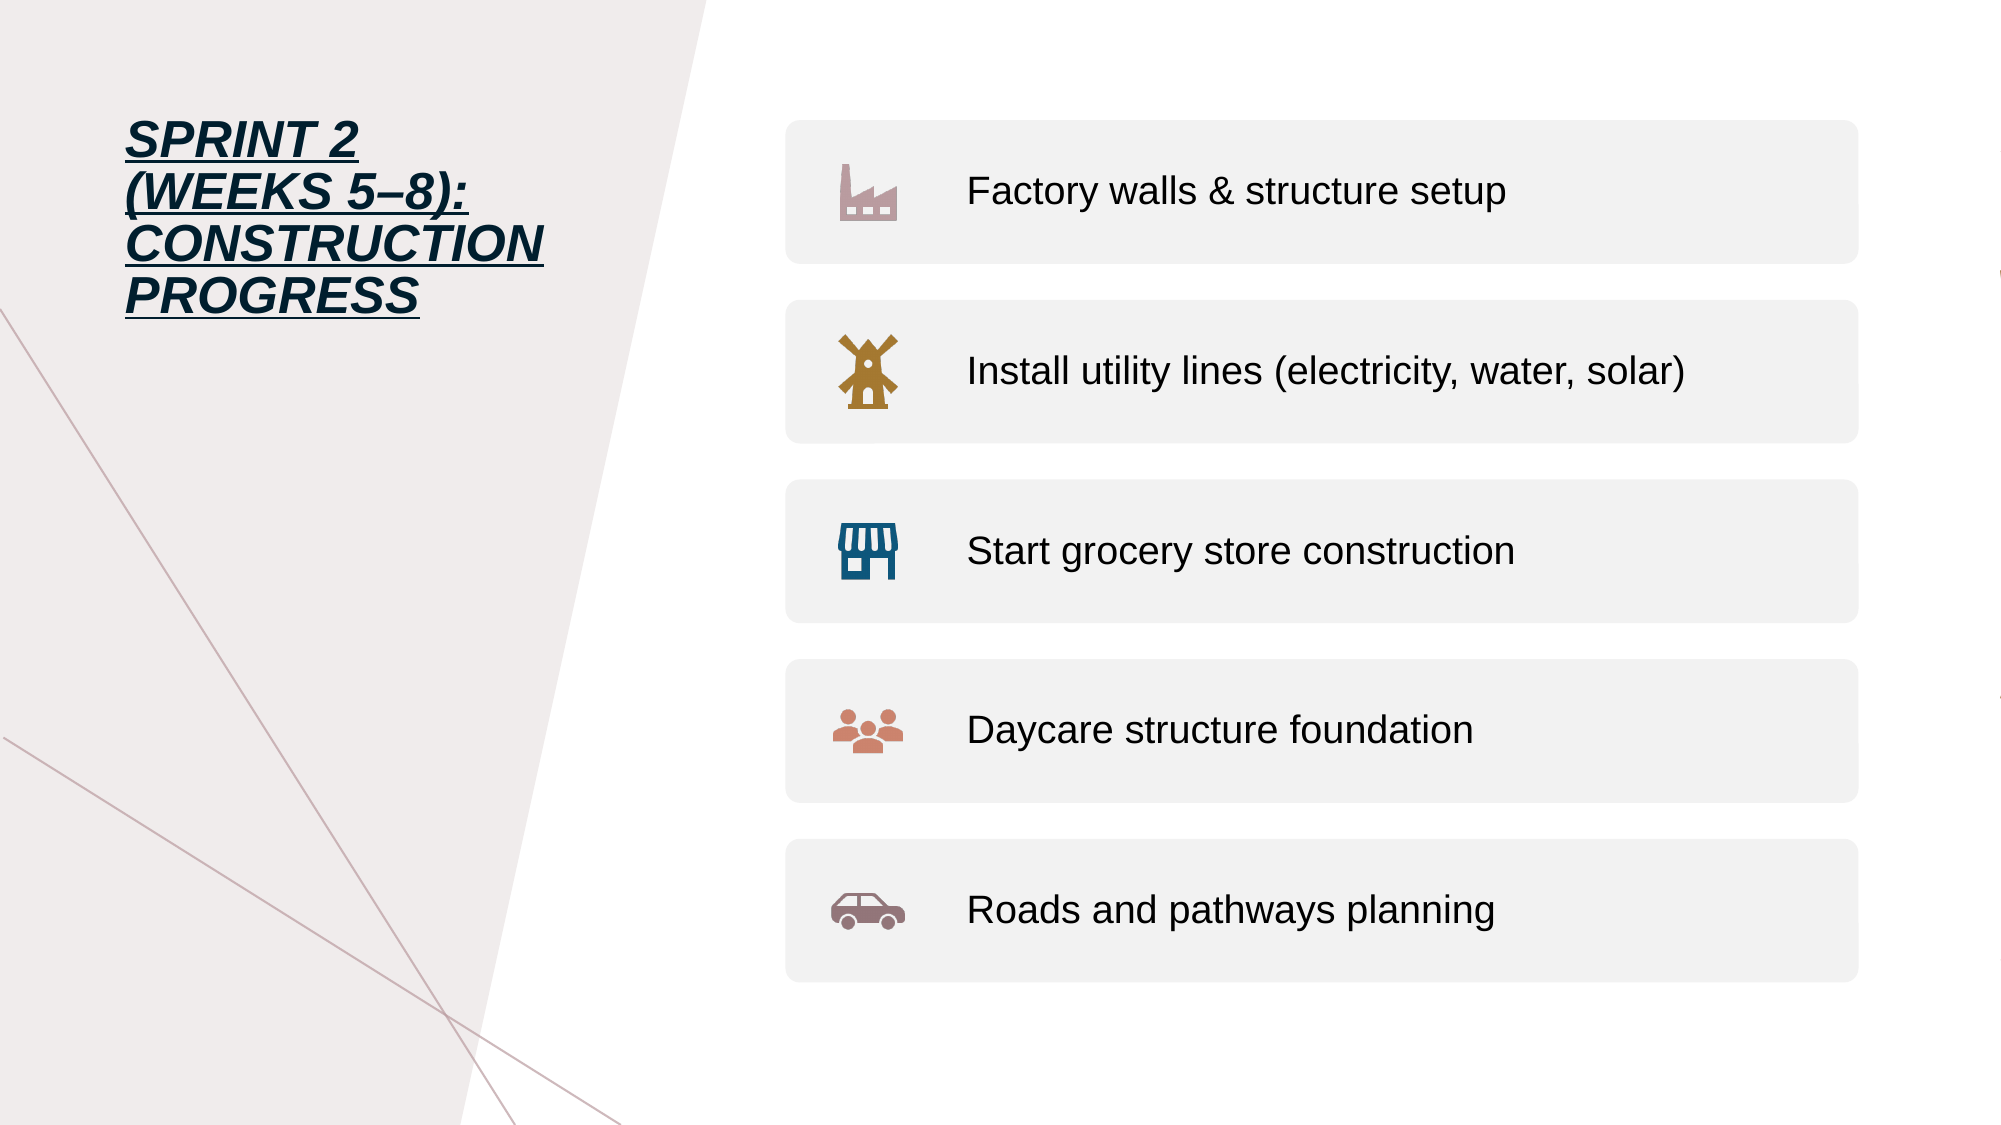

# Sprint 2 (Weeks 5–8): Construction Progress
Factory walls & structure setup
Install utility lines (electricity, water, solar)
Start grocery store construction
Daycare structure foundation
Roads and pathways planning